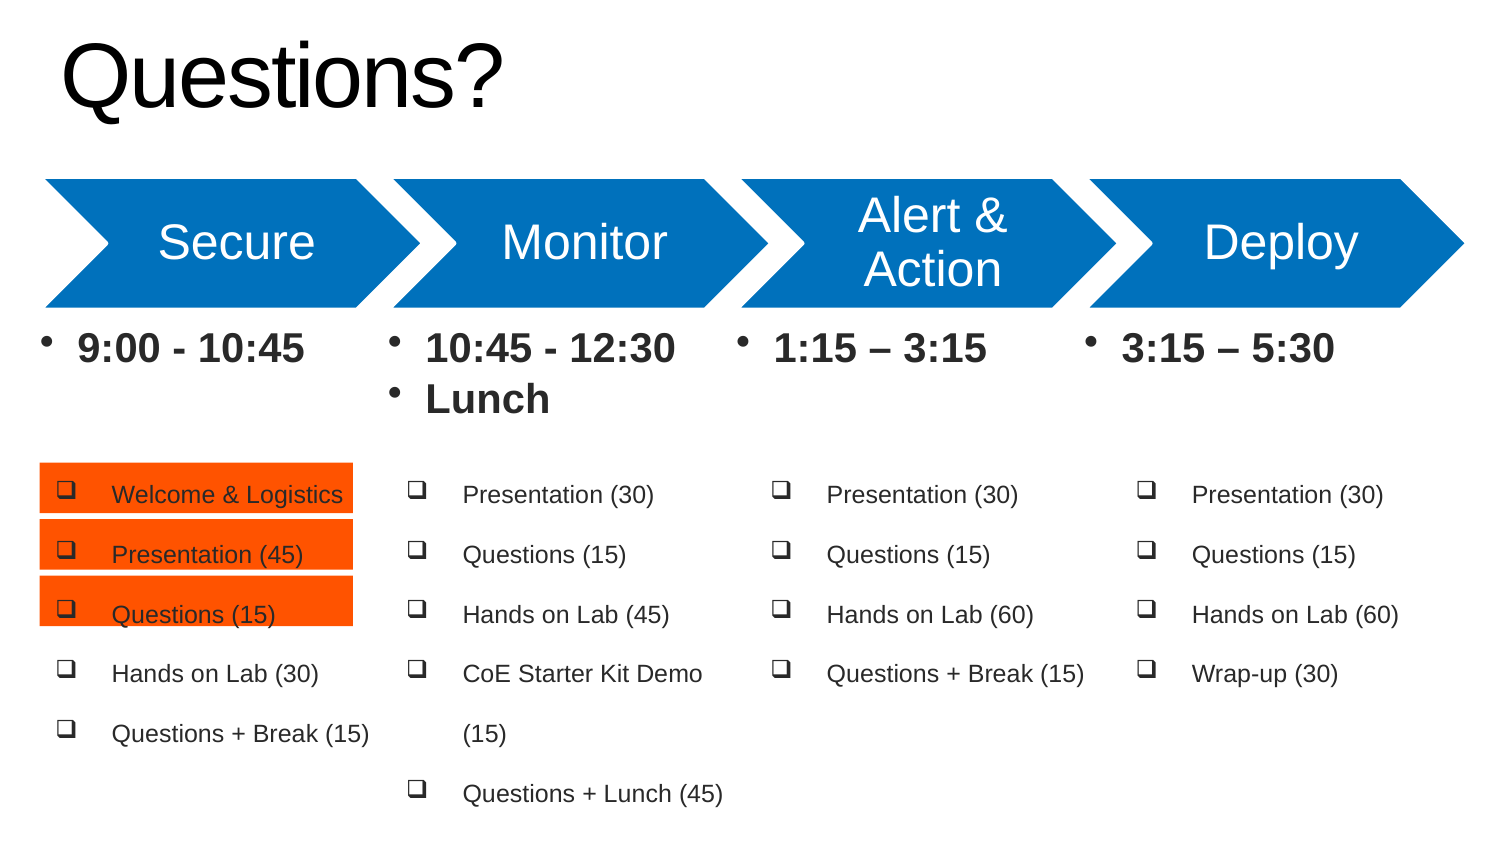

# Questions?
Secure
9:00 - 10:45
Monitor
10:45 - 12:30
Lunch
Alert & Action
1:15 – 3:15
Deploy
3:15 – 5:30
Welcome & Logistics
Presentation (45)
Questions (15)
Hands on Lab (30)
Questions + Break (15)
Presentation (30)
Questions (15)
Hands on Lab (45)
CoE Starter Kit Demo (15)
Questions + Lunch (45)
Presentation (30)
Questions (15)
Hands on Lab (60)
Questions + Break (15)
Presentation (30)
Questions (15)
Hands on Lab (60)
Wrap-up (30)